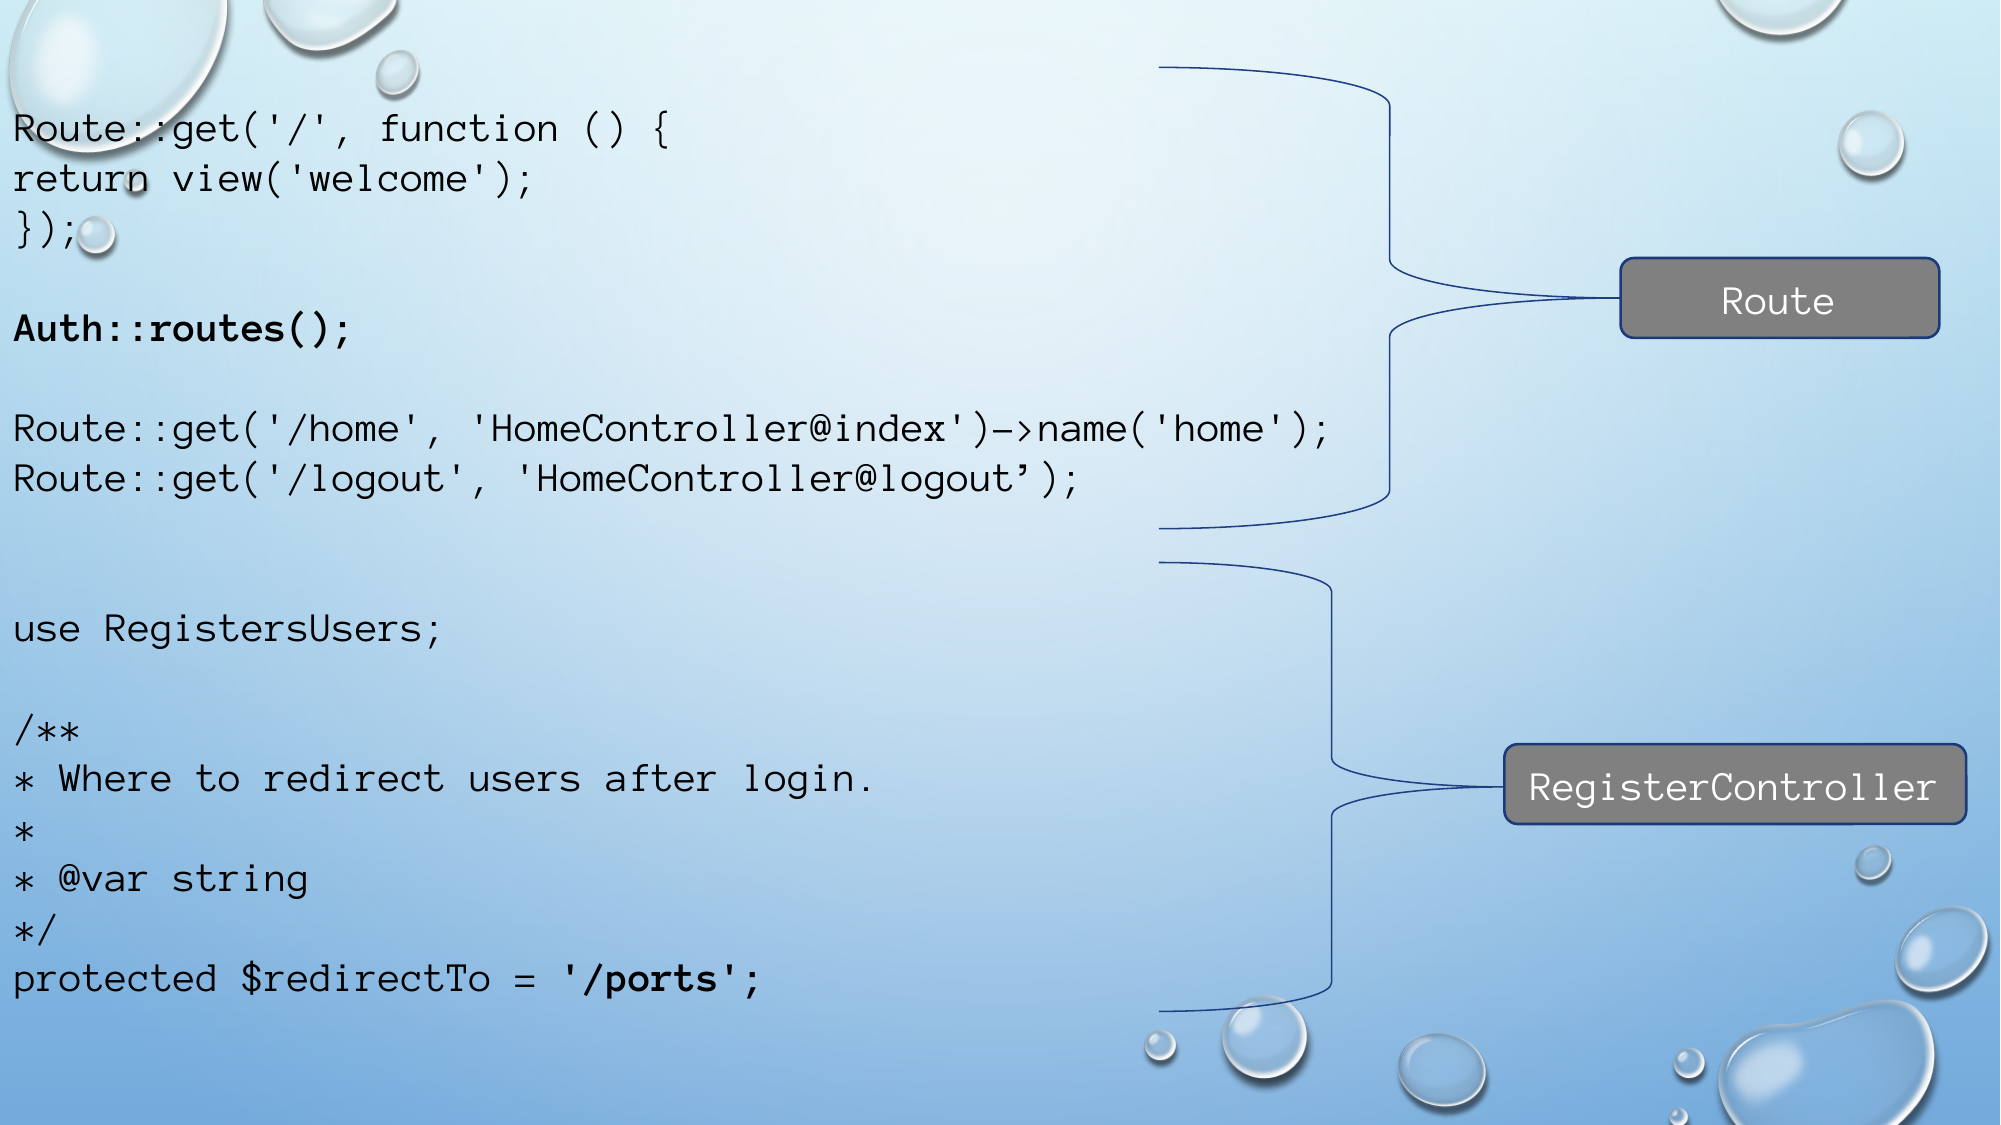

Route::get('/', function () {
return view('welcome');
});
Auth::routes();
Route::get('/home', 'HomeController@index')->name('home');
Route::get('/logout', 'HomeController@logout’);

use RegistersUsers;
/**
* Where to redirect users after login.
*
* @var string
*/
protected $redirectTo = '/ports';

Route

RegisterController